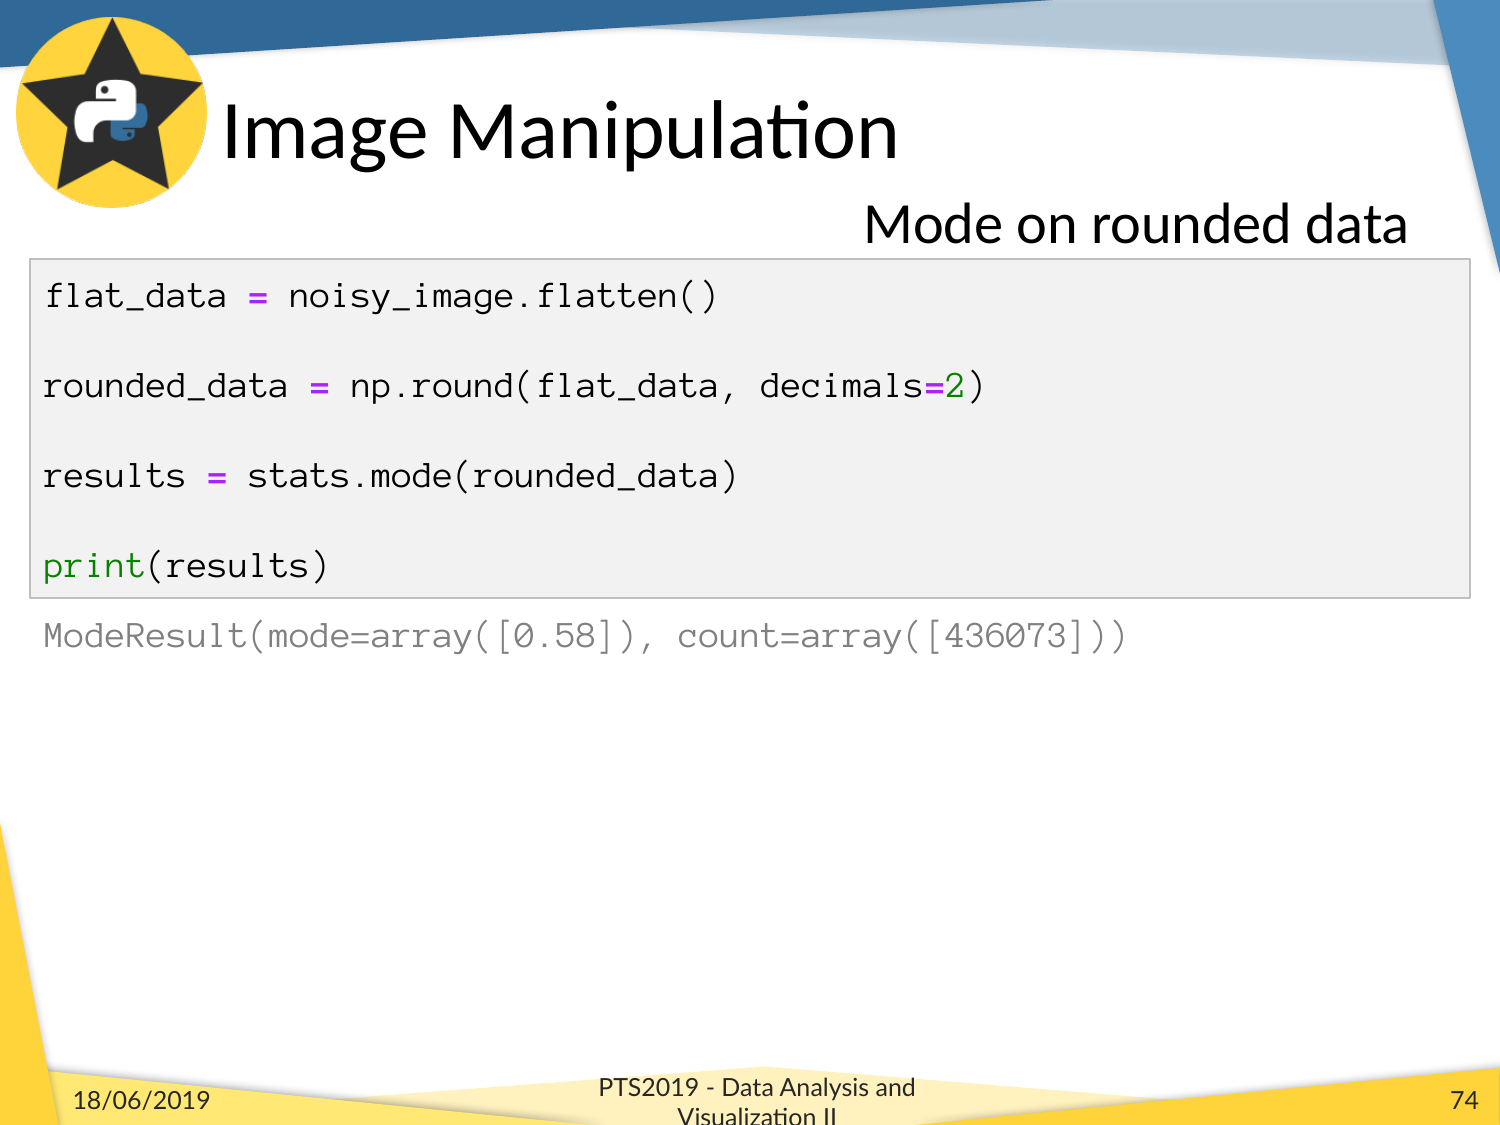

# Image Manipulation
Mode on rounded data
flat_data = noisy_image.flatten()

rounded_data = np.round(flat_data, decimals=2)

results = stats.mode(rounded_data)

print(results)
ModeResult(mode=array([0.58]), count=array([436073]))
PTS2019 - Data Analysis and Visualization II
18/06/2019
74